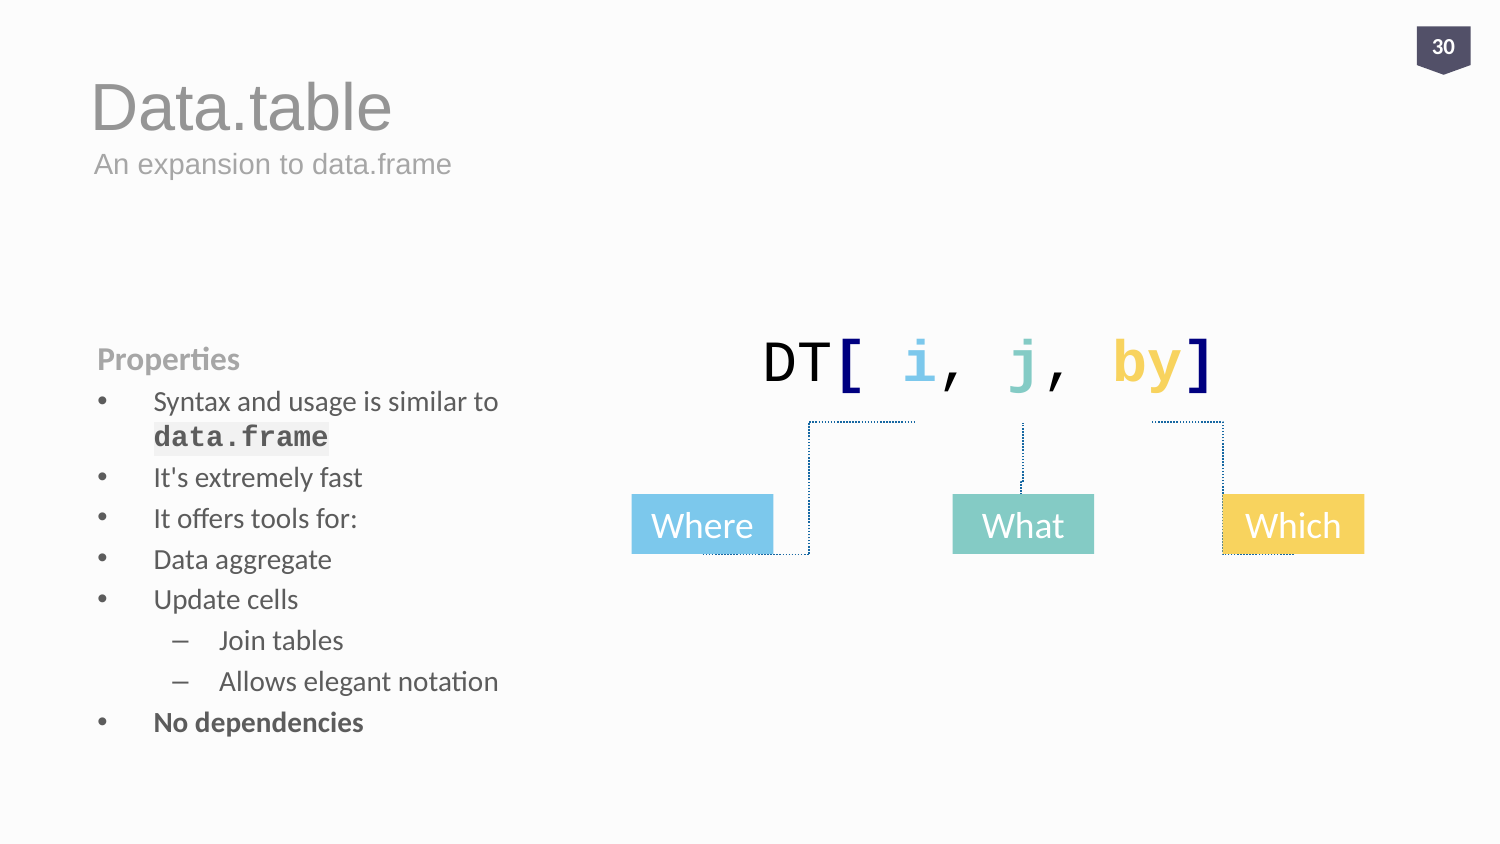

30
# Data.table
An expansion to data.frame
DT[ i, j, by]
Properties
Syntax and usage is similar to data.frame
It's extremely fast
It offers tools for:
Data aggregate
Update cells
Join tables
Allows elegant notation
No dependencies
Where
What
Which